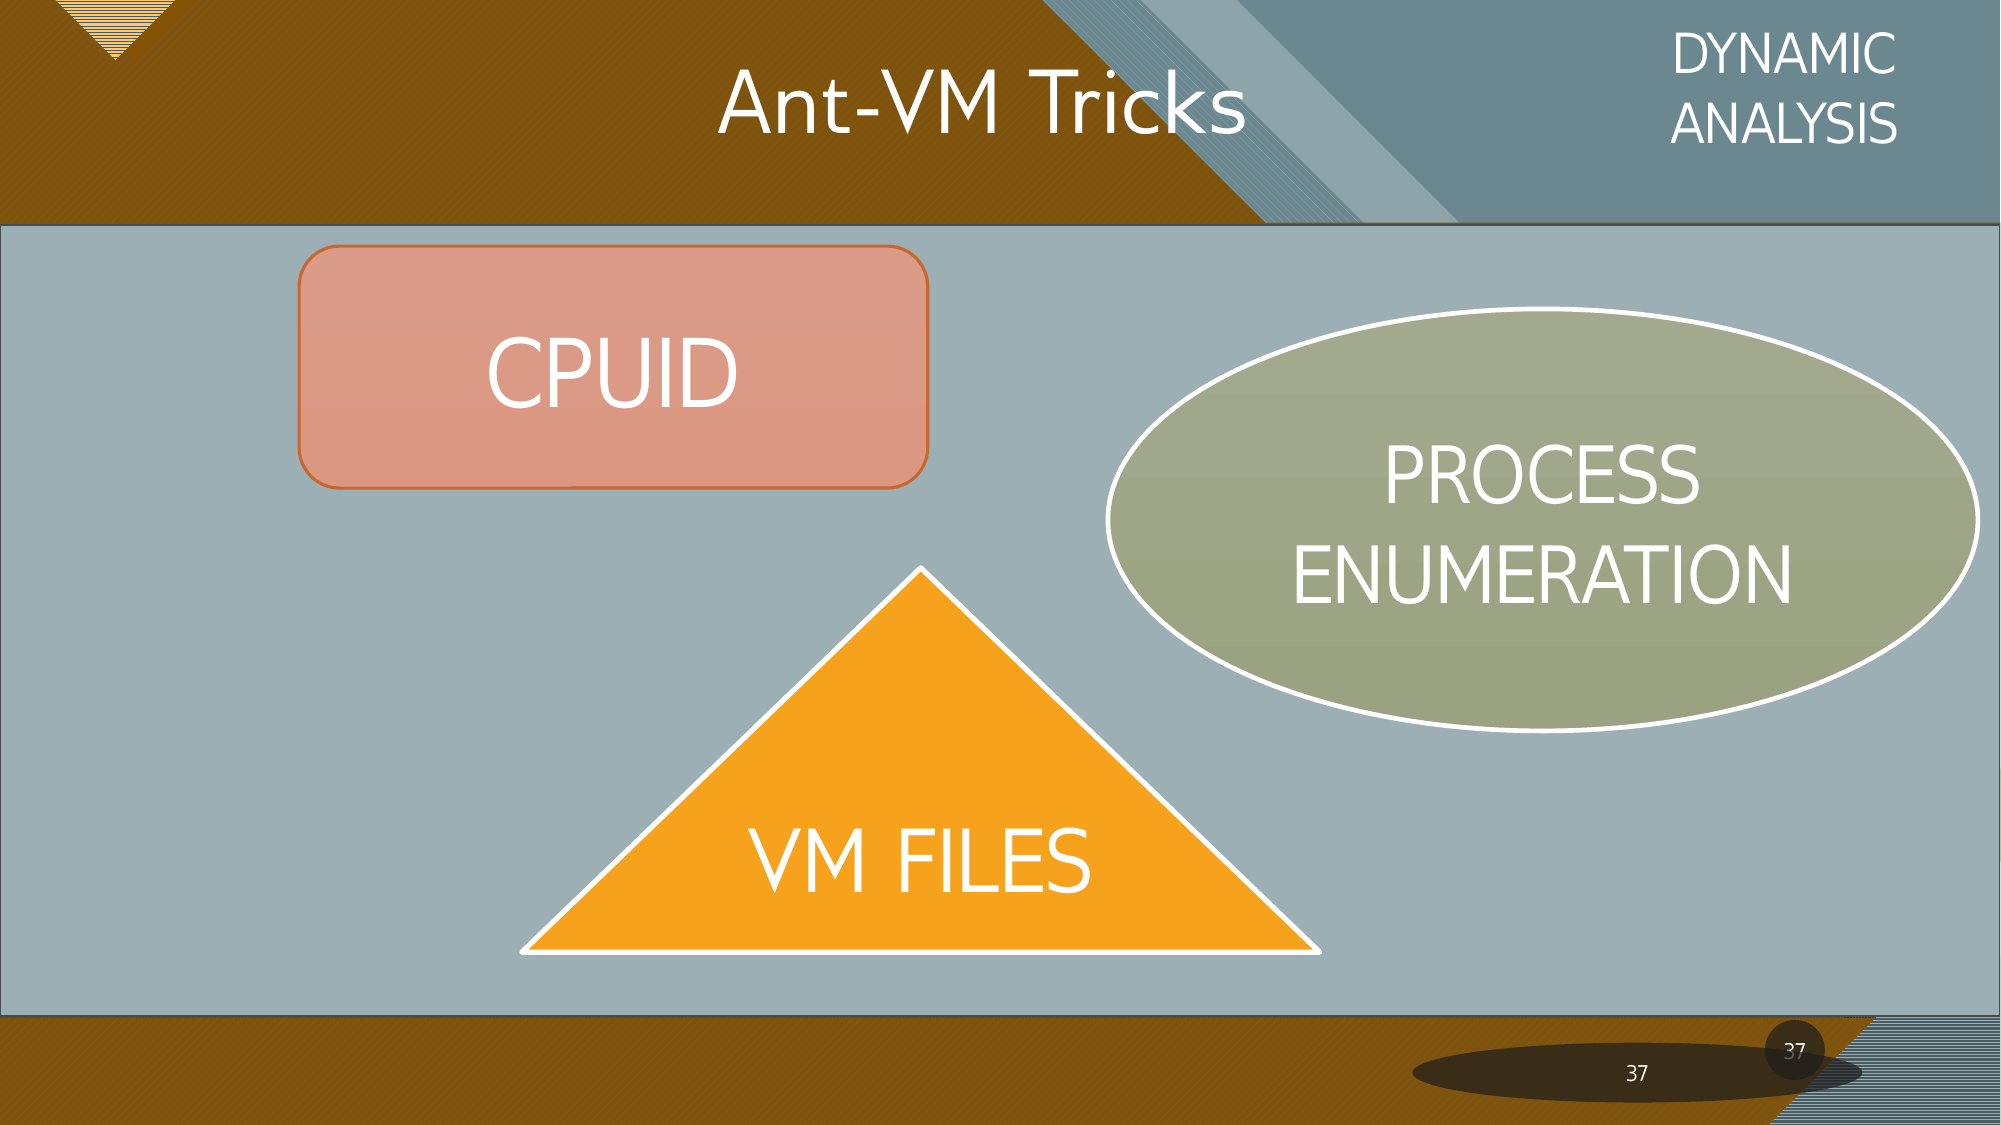

DYNAMIC
ANALYSIS
Ant-VM Tricks

CPUID
PROCESS ENUMERATION

VM FILES
37
37